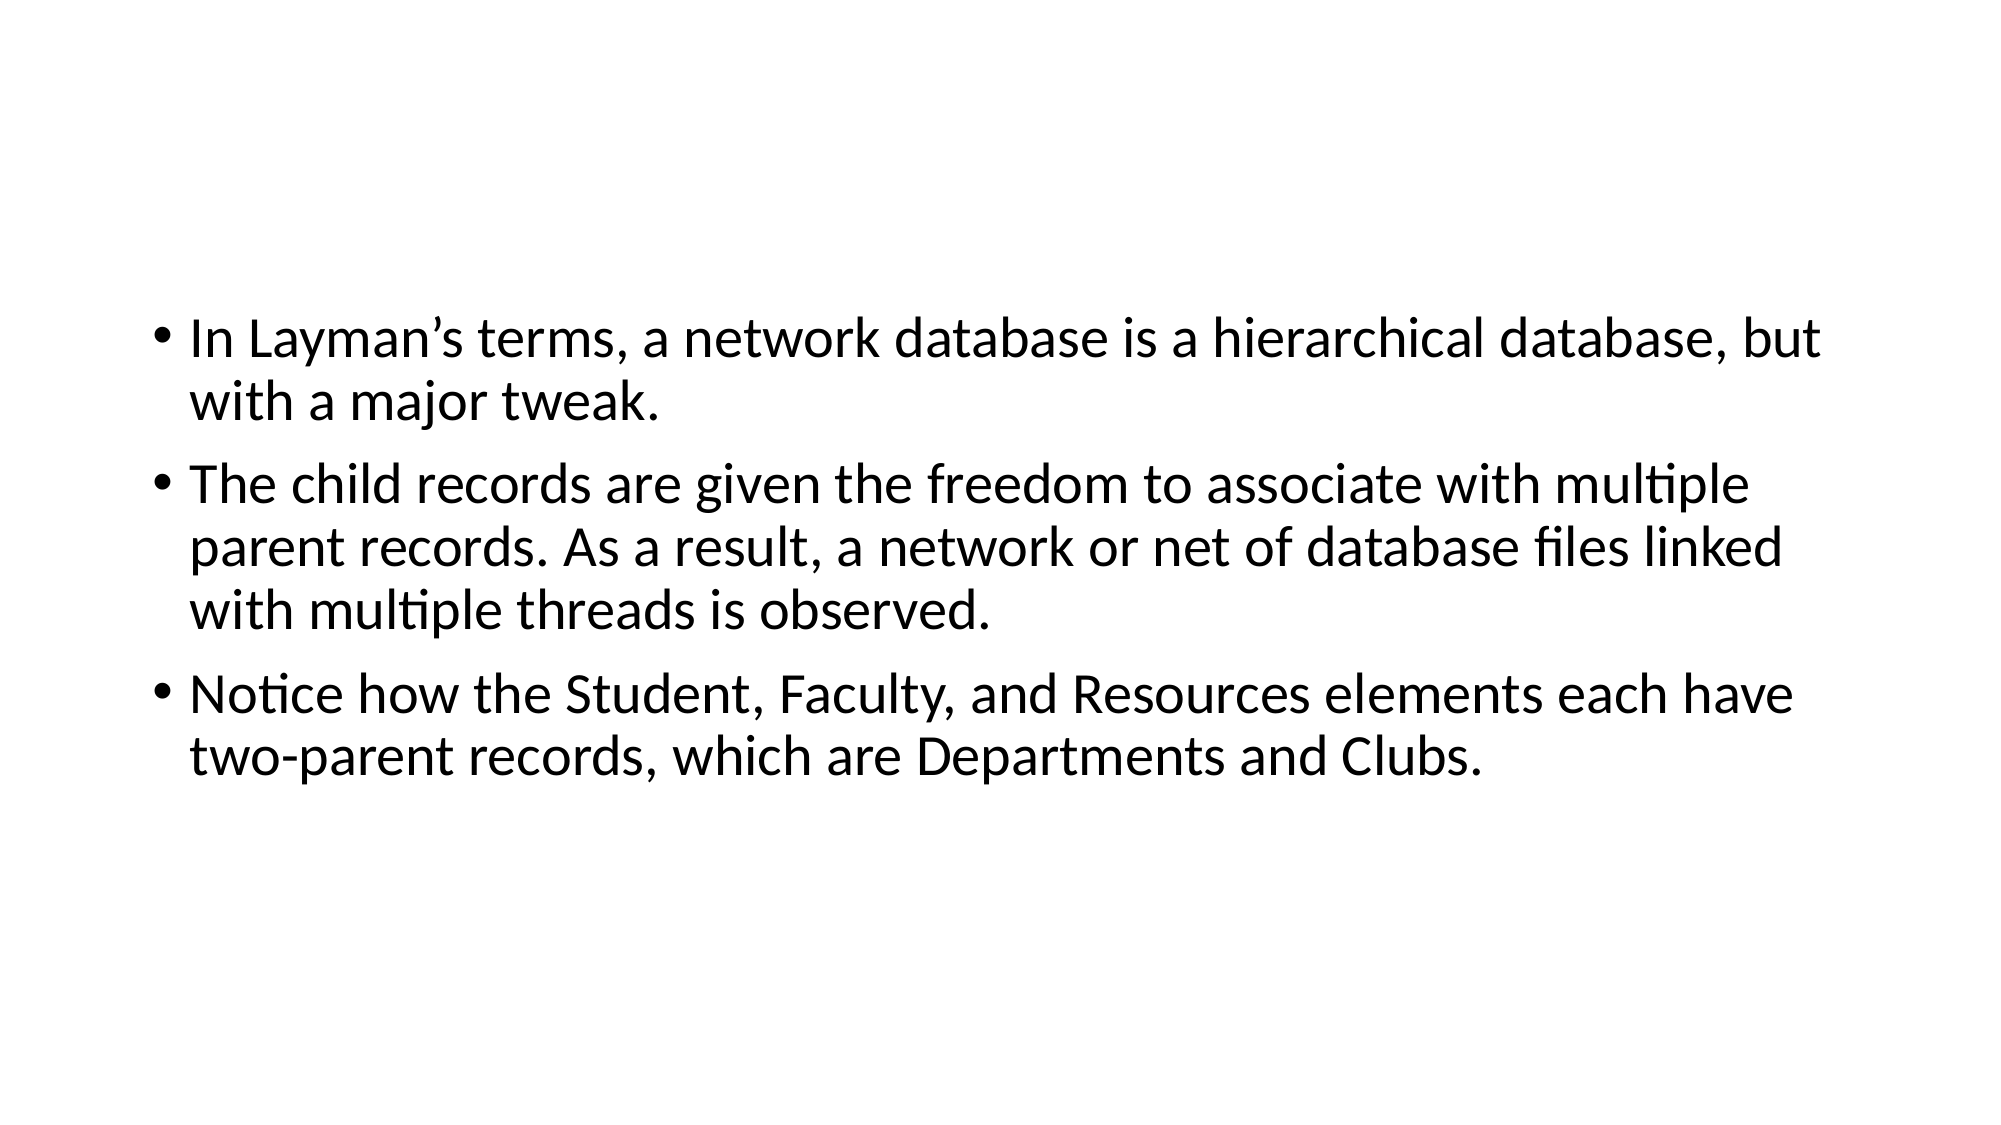

#
In Layman’s terms, a network database is a hierarchical database, but with a major tweak.
The child records are given the freedom to associate with multiple parent records. As a result, a network or net of database files linked with multiple threads is observed.
Notice how the Student, Faculty, and Resources elements each have two-parent records, which are Departments and Clubs.